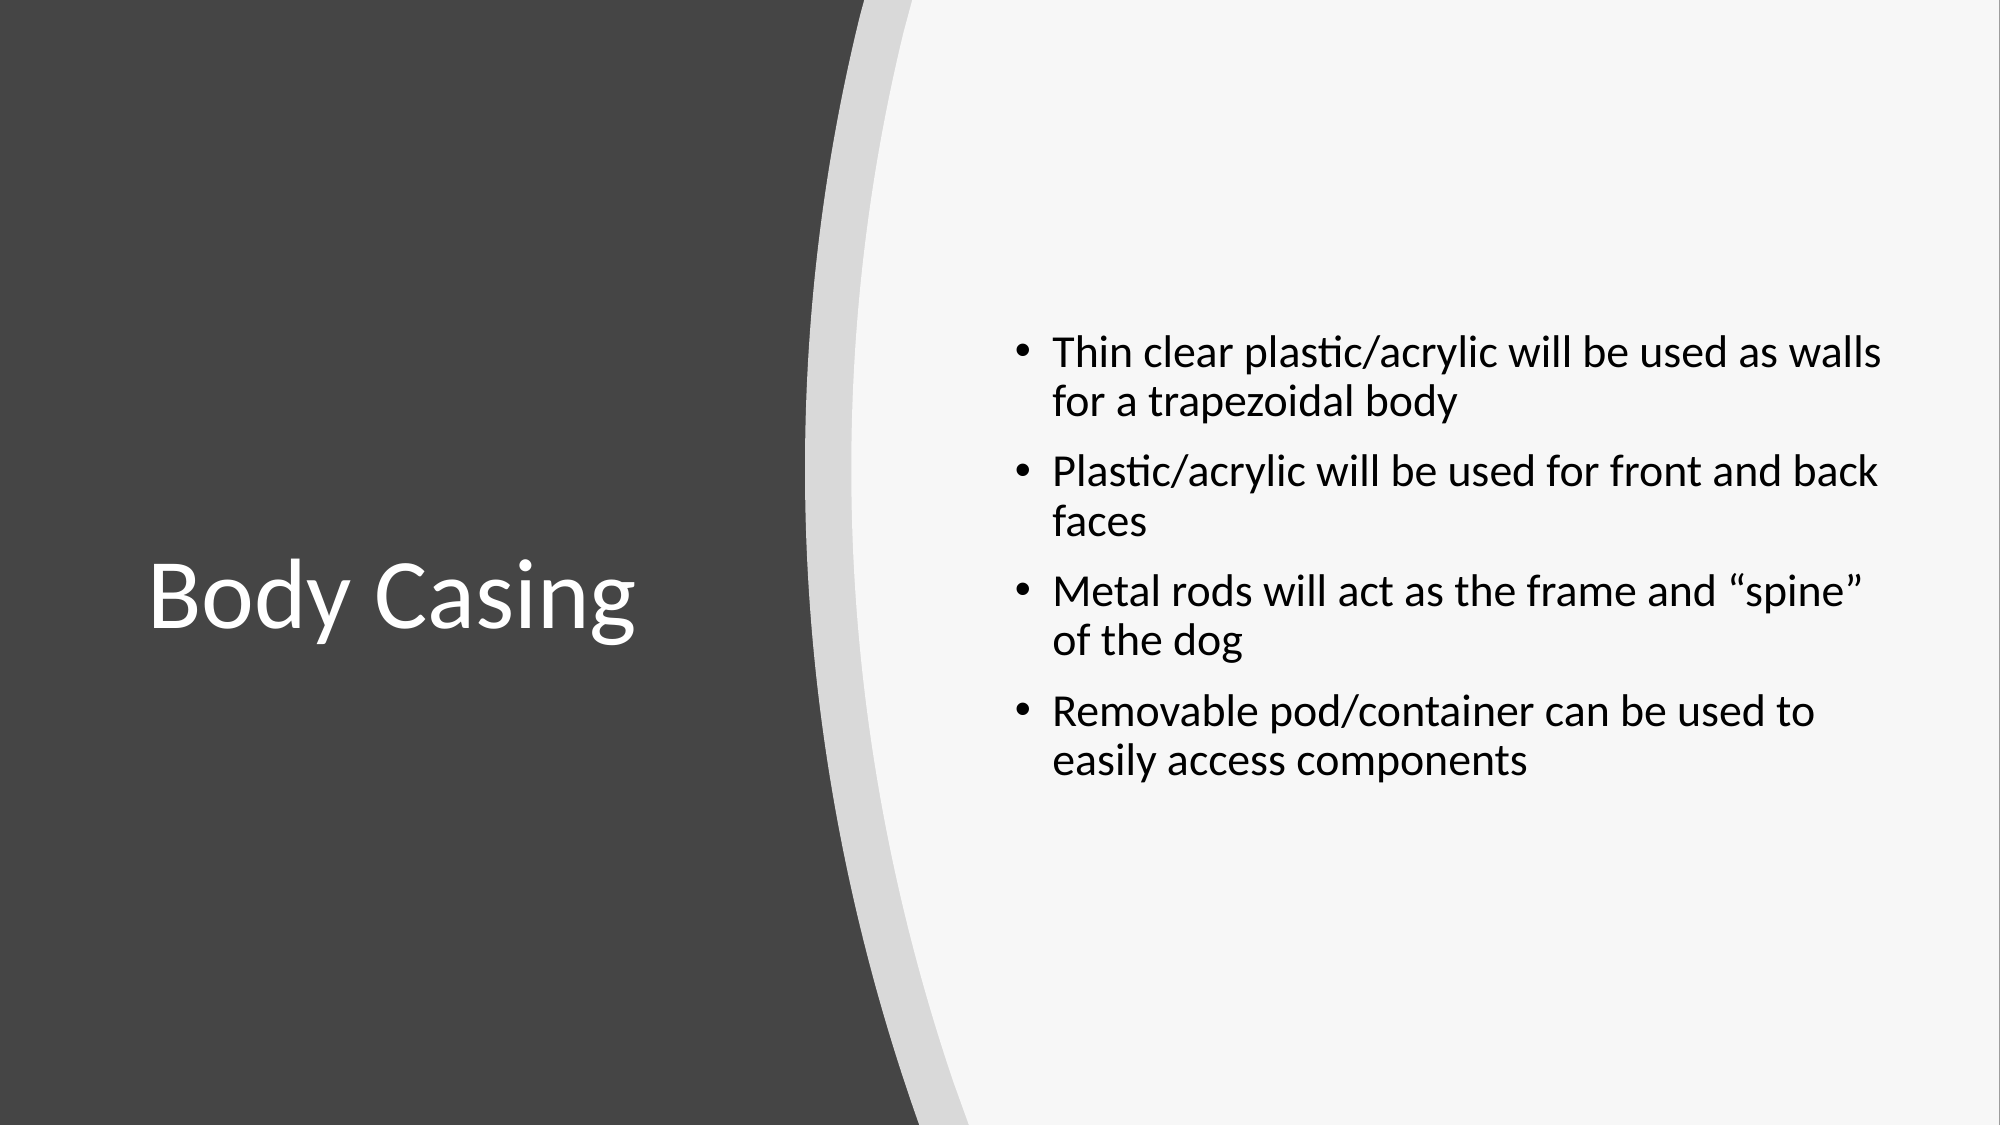

Thin clear plastic/acrylic will be used as walls for a trapezoidal body
Plastic/acrylic will be used for front and back faces
Metal rods will act as the frame and “spine” of the dog
Removable pod/container can be used to easily access components

# Body Casing